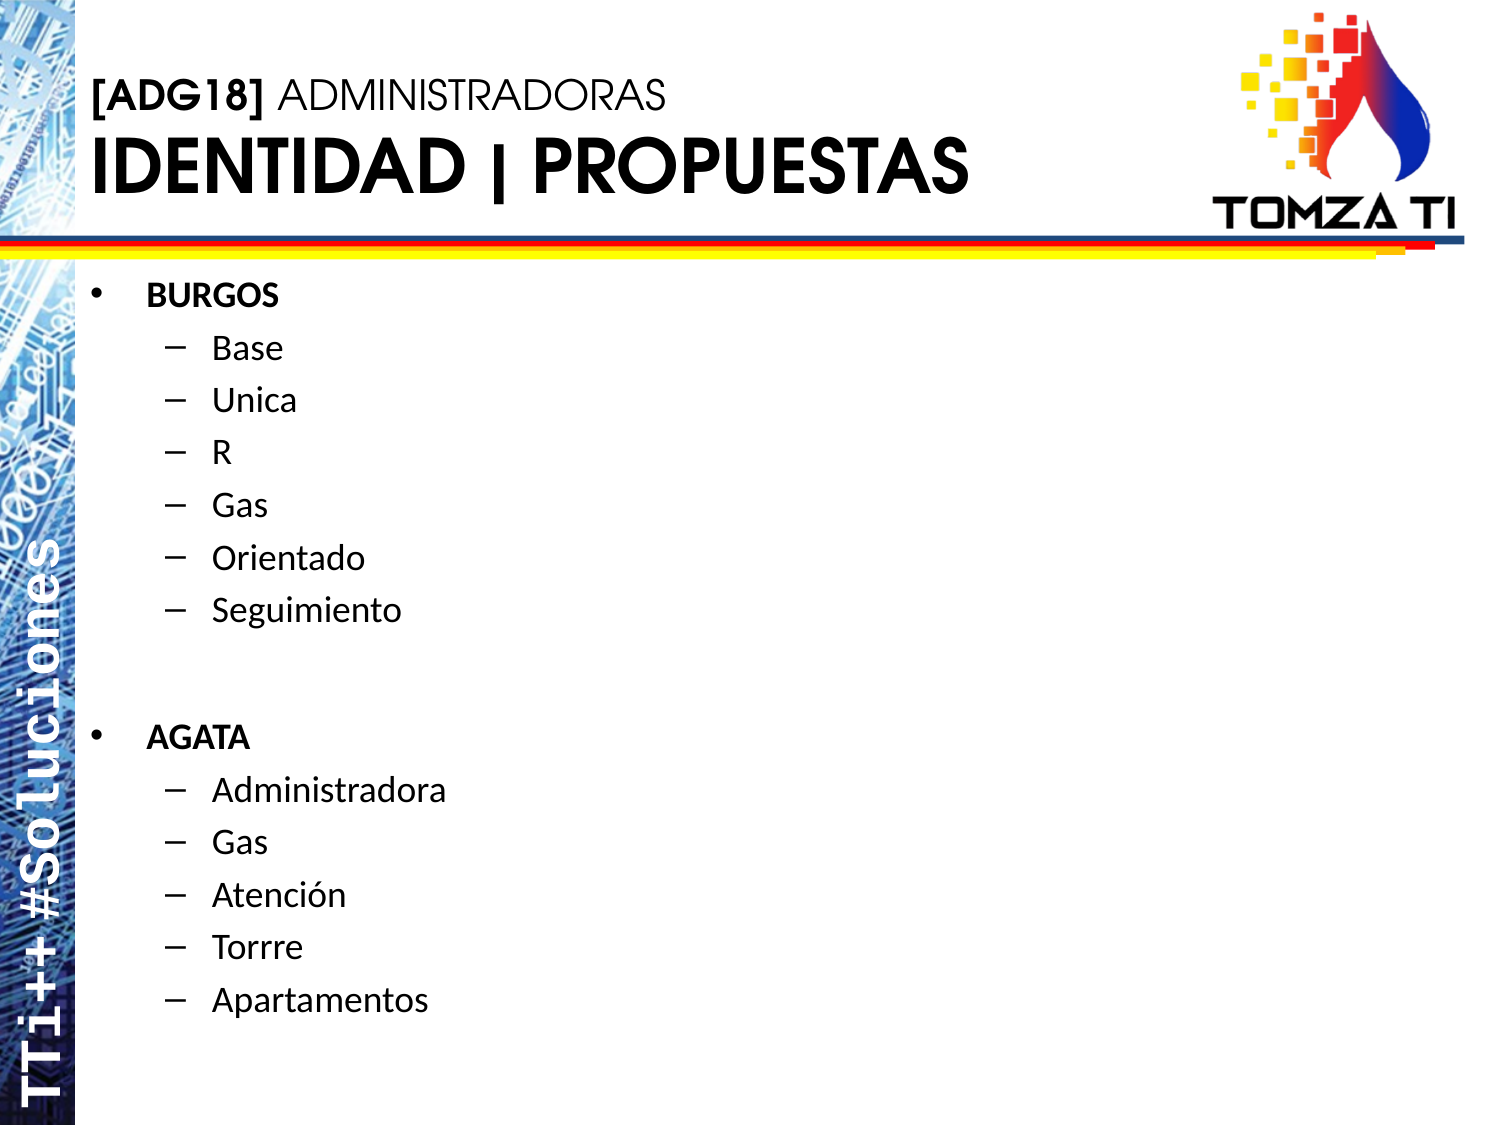

# [ADG18] ADMINISTRADORAS IDENTIDAD | PROPUESTAS
BURGOS
Base
Unica
R
Gas
Orientado
Seguimiento

AGATA
Administradora
Gas
Atención
Torrre
Apartamentos